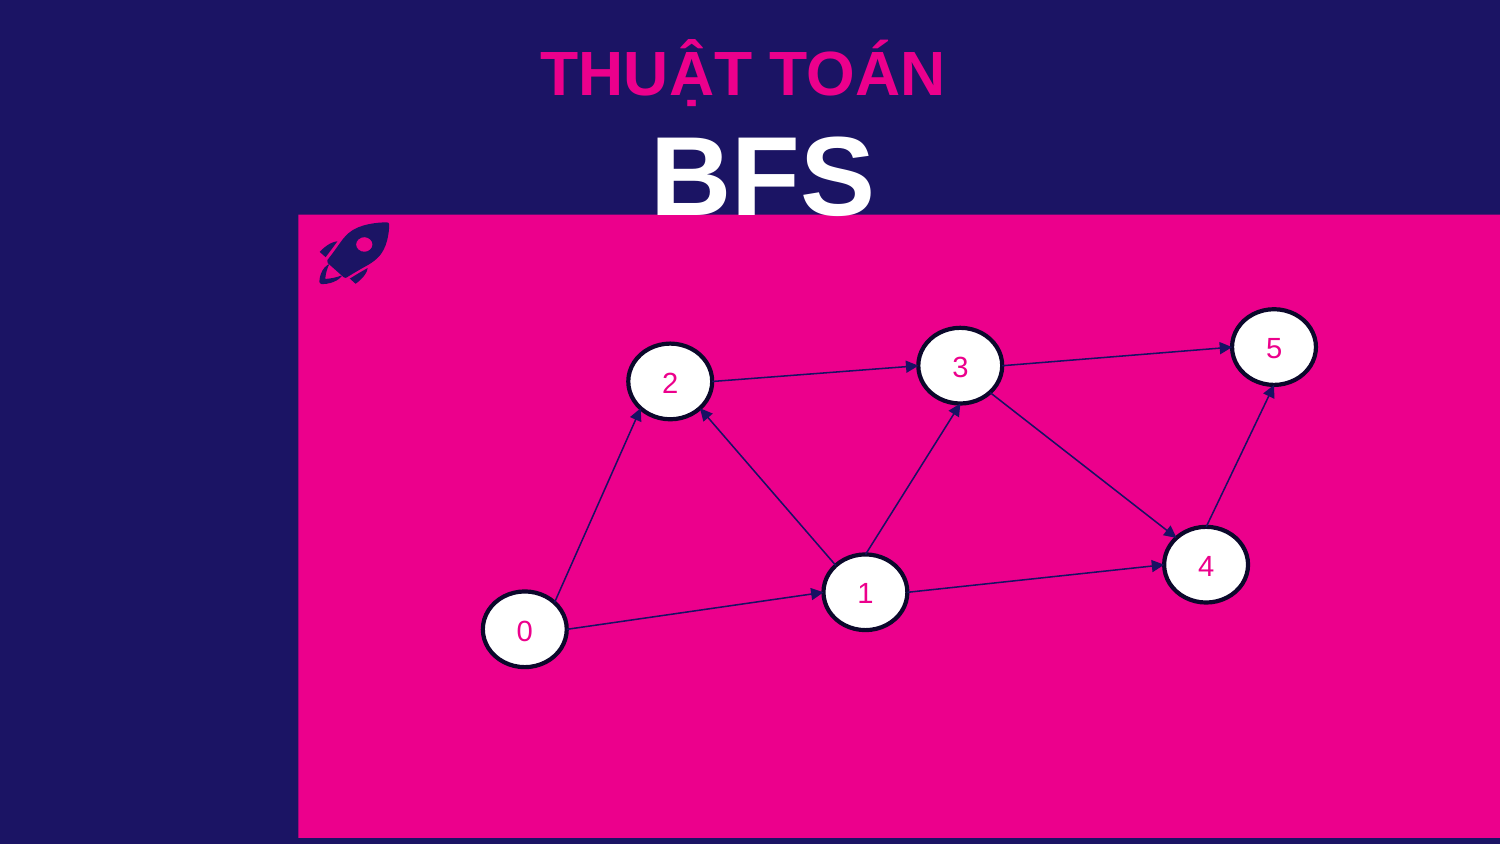

THUẬT TOÁN
# BFS

5
3
2
4
1
0

MA TRẬN KỀ

DANH SÁCH KỀ